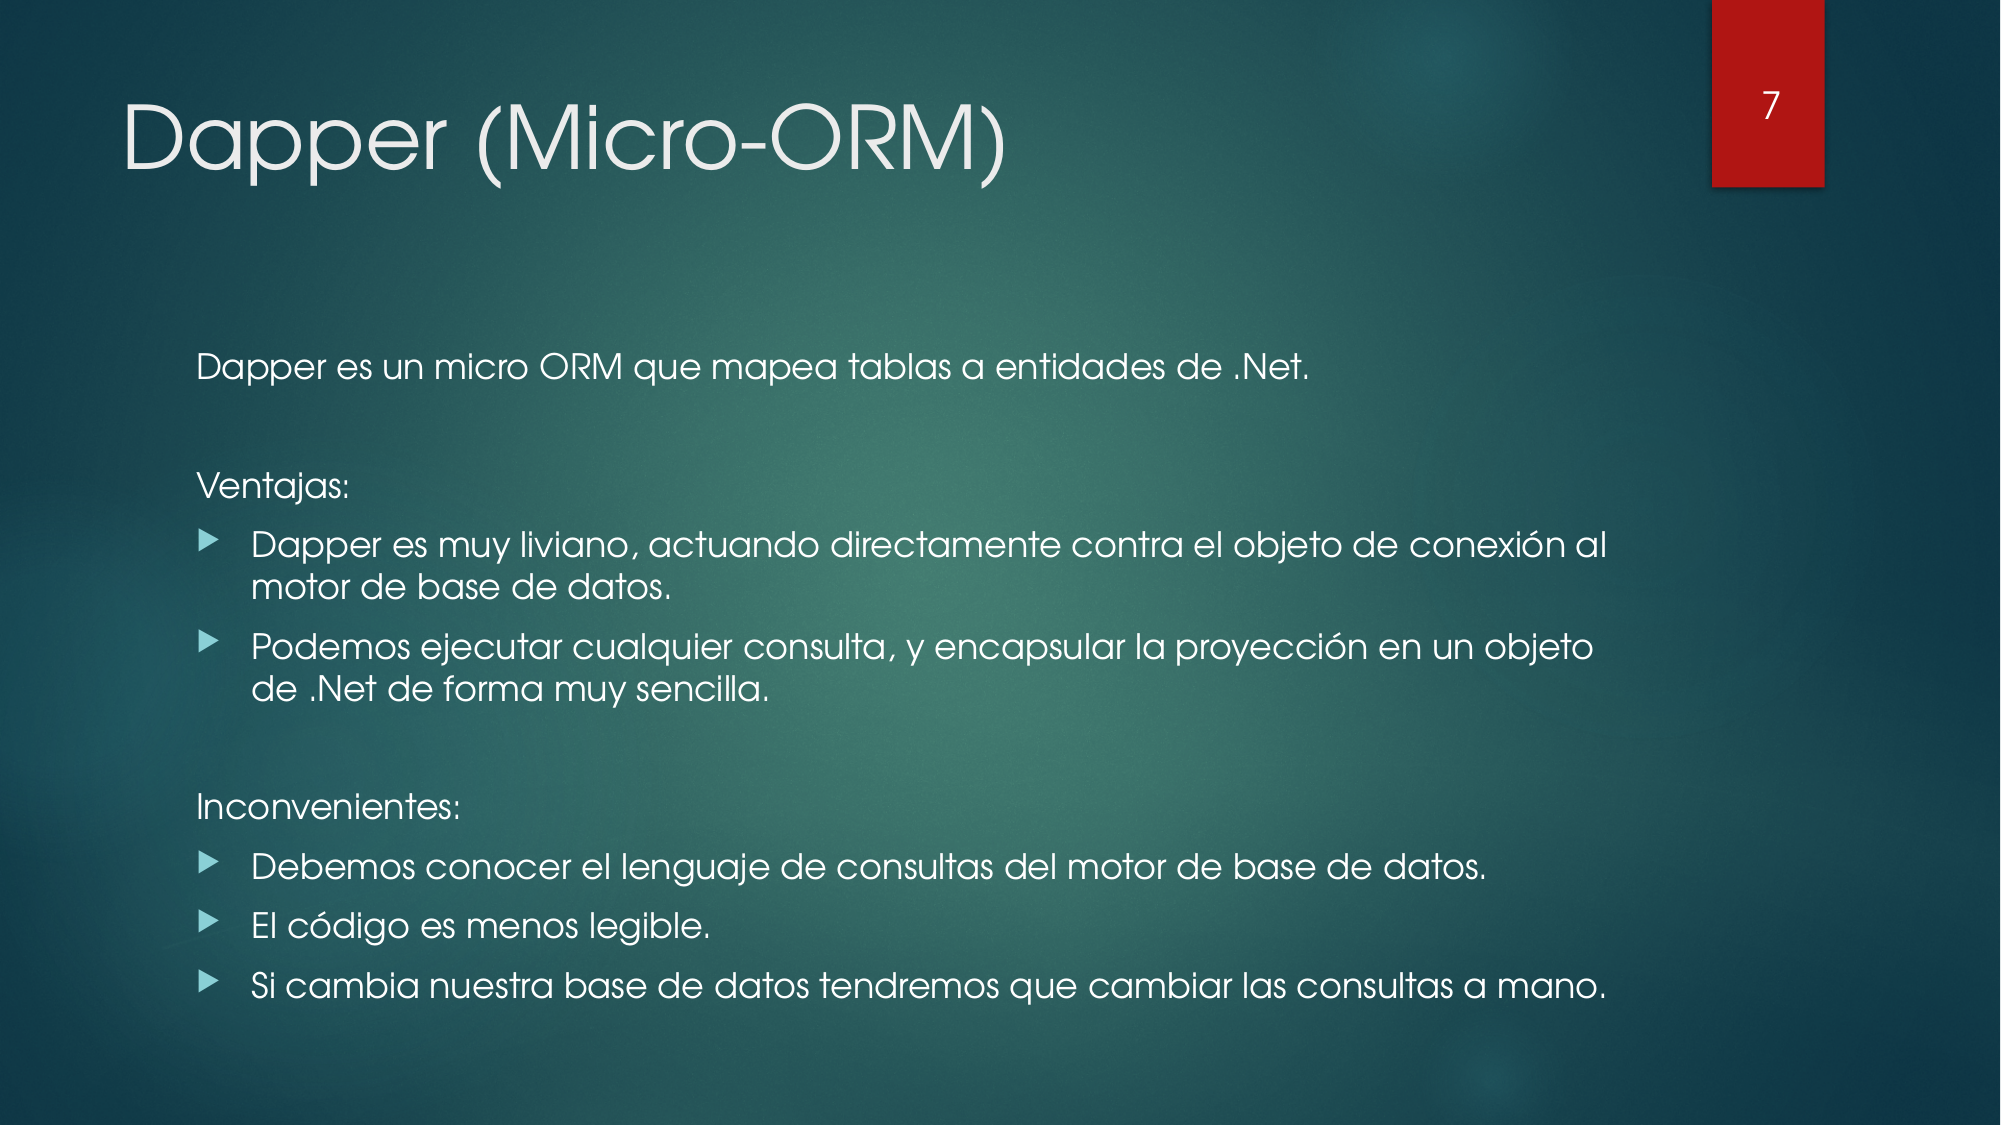

# Dapper (Micro-ORM)
7
Dapper es un micro ORM que mapea tablas a entidades de .Net.

Ventajas:
Dapper es muy liviano, actuando directamente contra el objeto de conexión al motor de base de datos.
Podemos ejecutar cualquier consulta, y encapsular la proyección en un objeto de .Net de forma muy sencilla.

Inconvenientes:
Debemos conocer el lenguaje de consultas del motor de base de datos.
El código es menos legible.
Si cambia nuestra base de datos tendremos que cambiar las consultas a mano.